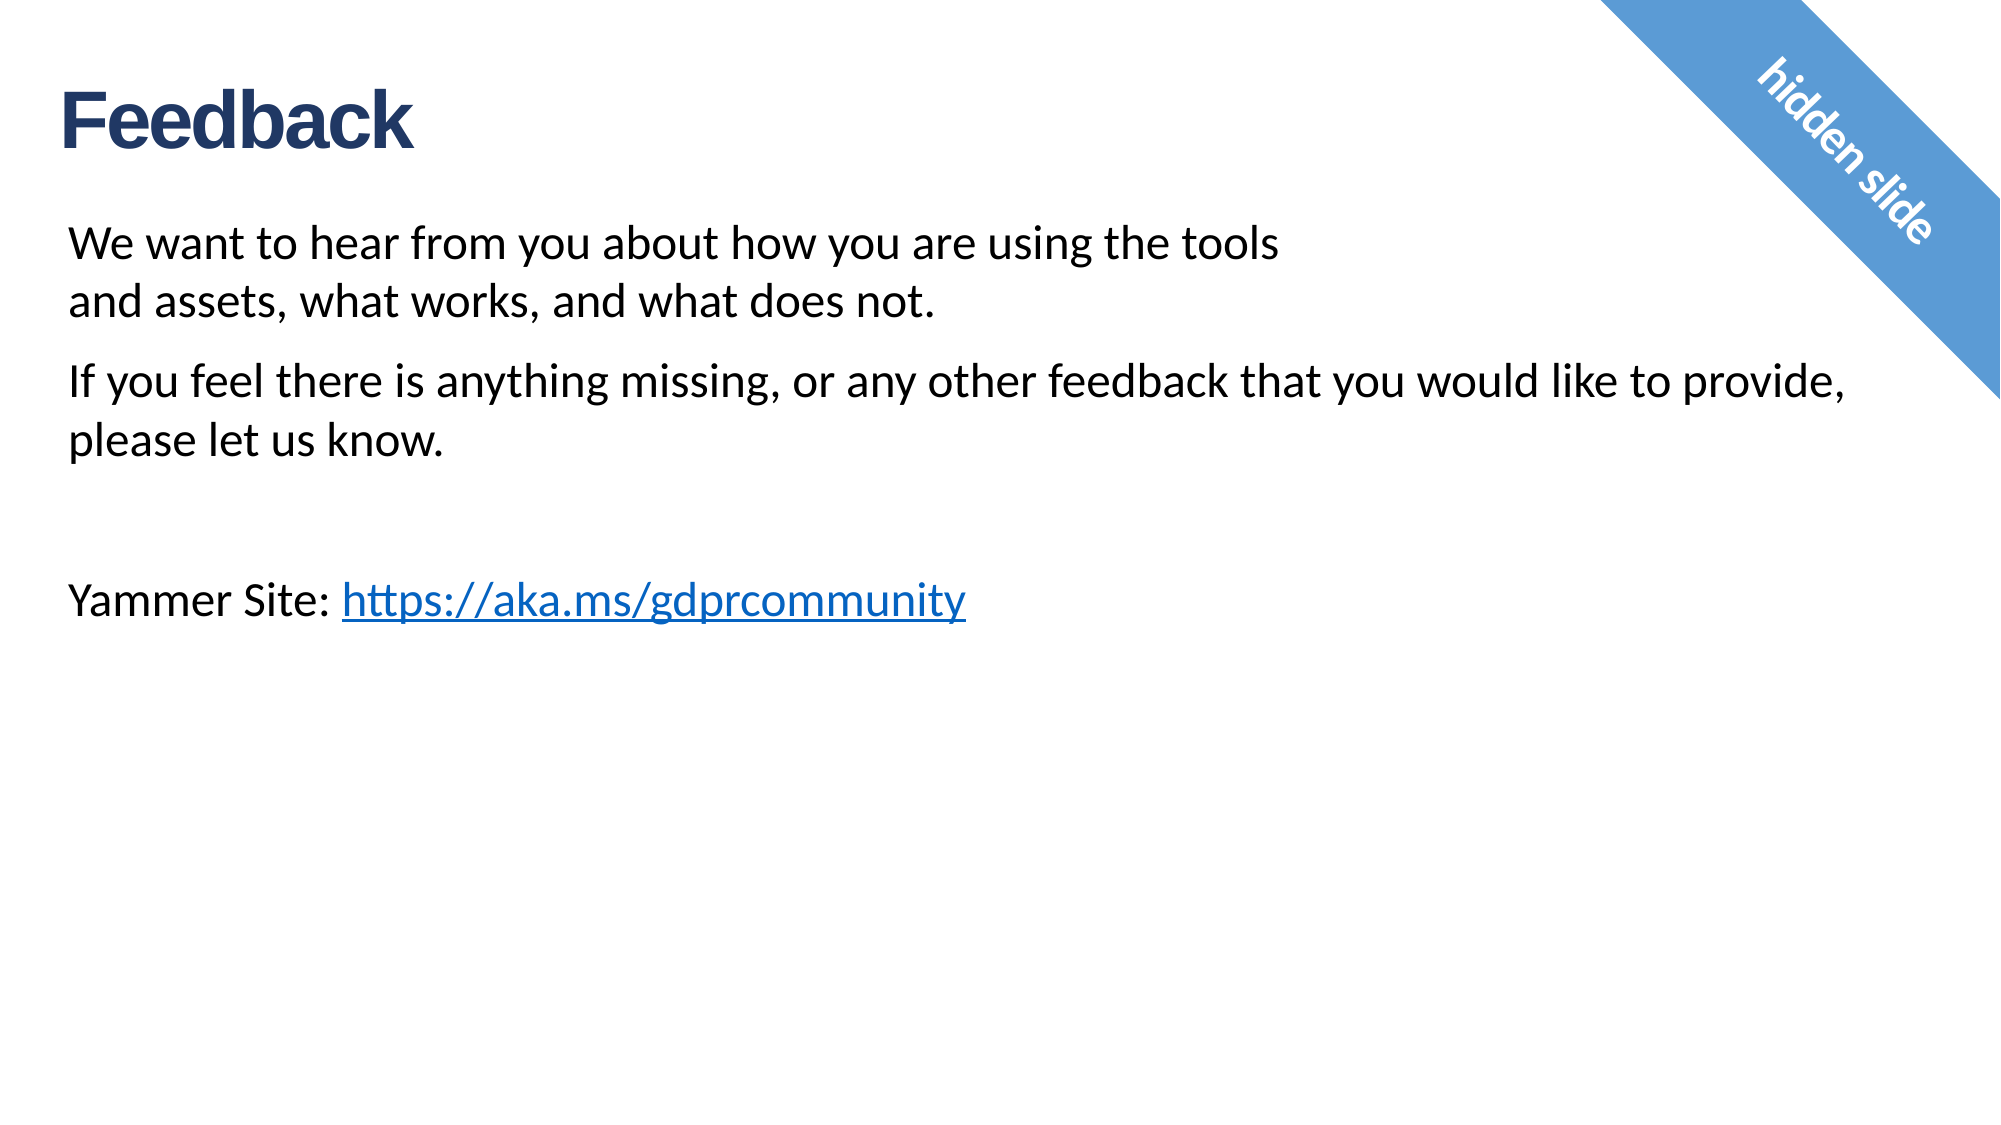

hidden slide
# Feedback
We want to hear from you about how you are using the tools
and assets, what works, and what does not.
If you feel there is anything missing, or any other feedback that you would like to provide, please let us know.

Yammer Site: https://aka.ms/gdprcommunity